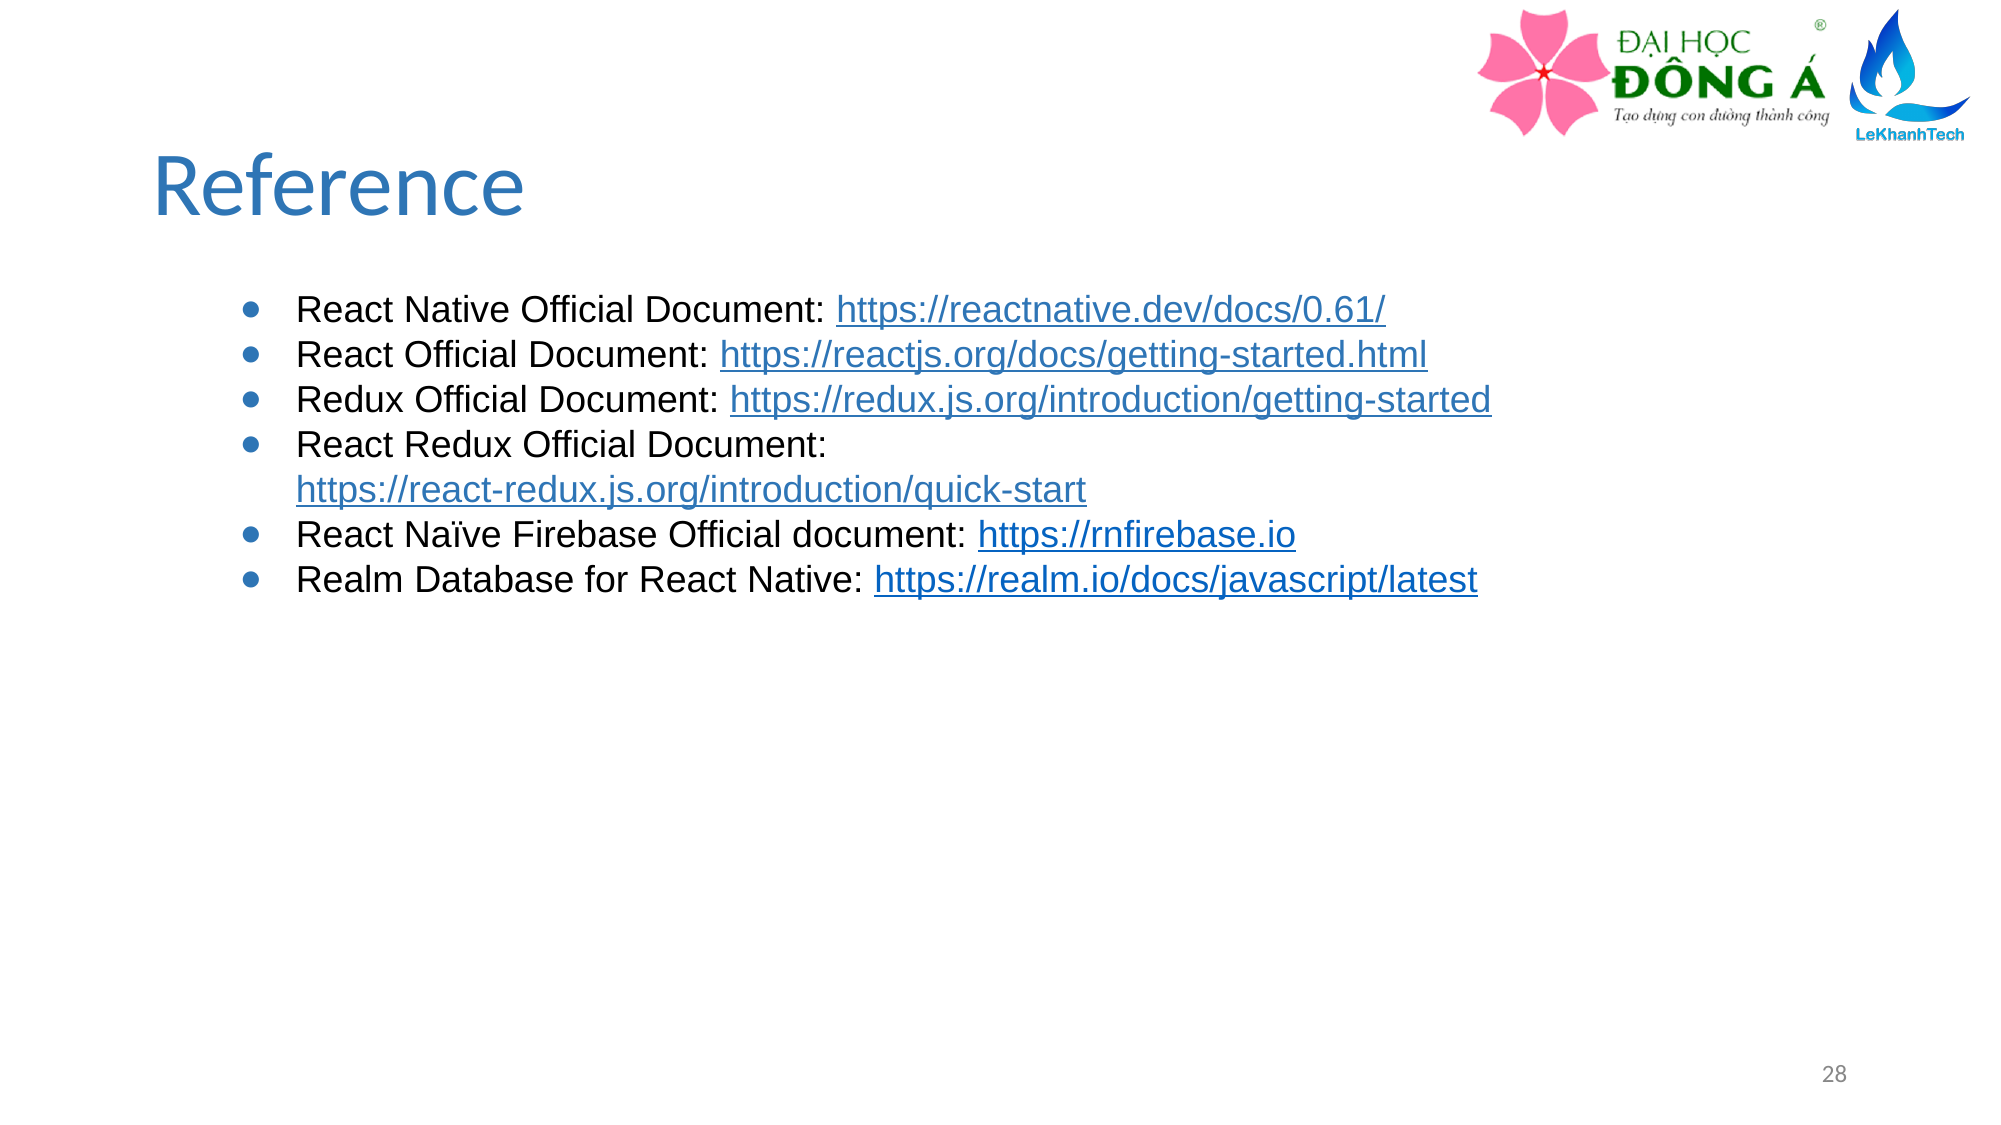

# Reference
React Native Official Document: https://reactnative.dev/docs/0.61/
React Official Document: https://reactjs.org/docs/getting-started.html
Redux Official Document: https://redux.js.org/introduction/getting-started
React Redux Official Document: https://react-redux.js.org/introduction/quick-start
React Naïve Firebase Official document: https://rnfirebase.io
Realm Database for React Native: https://realm.io/docs/javascript/latest
28